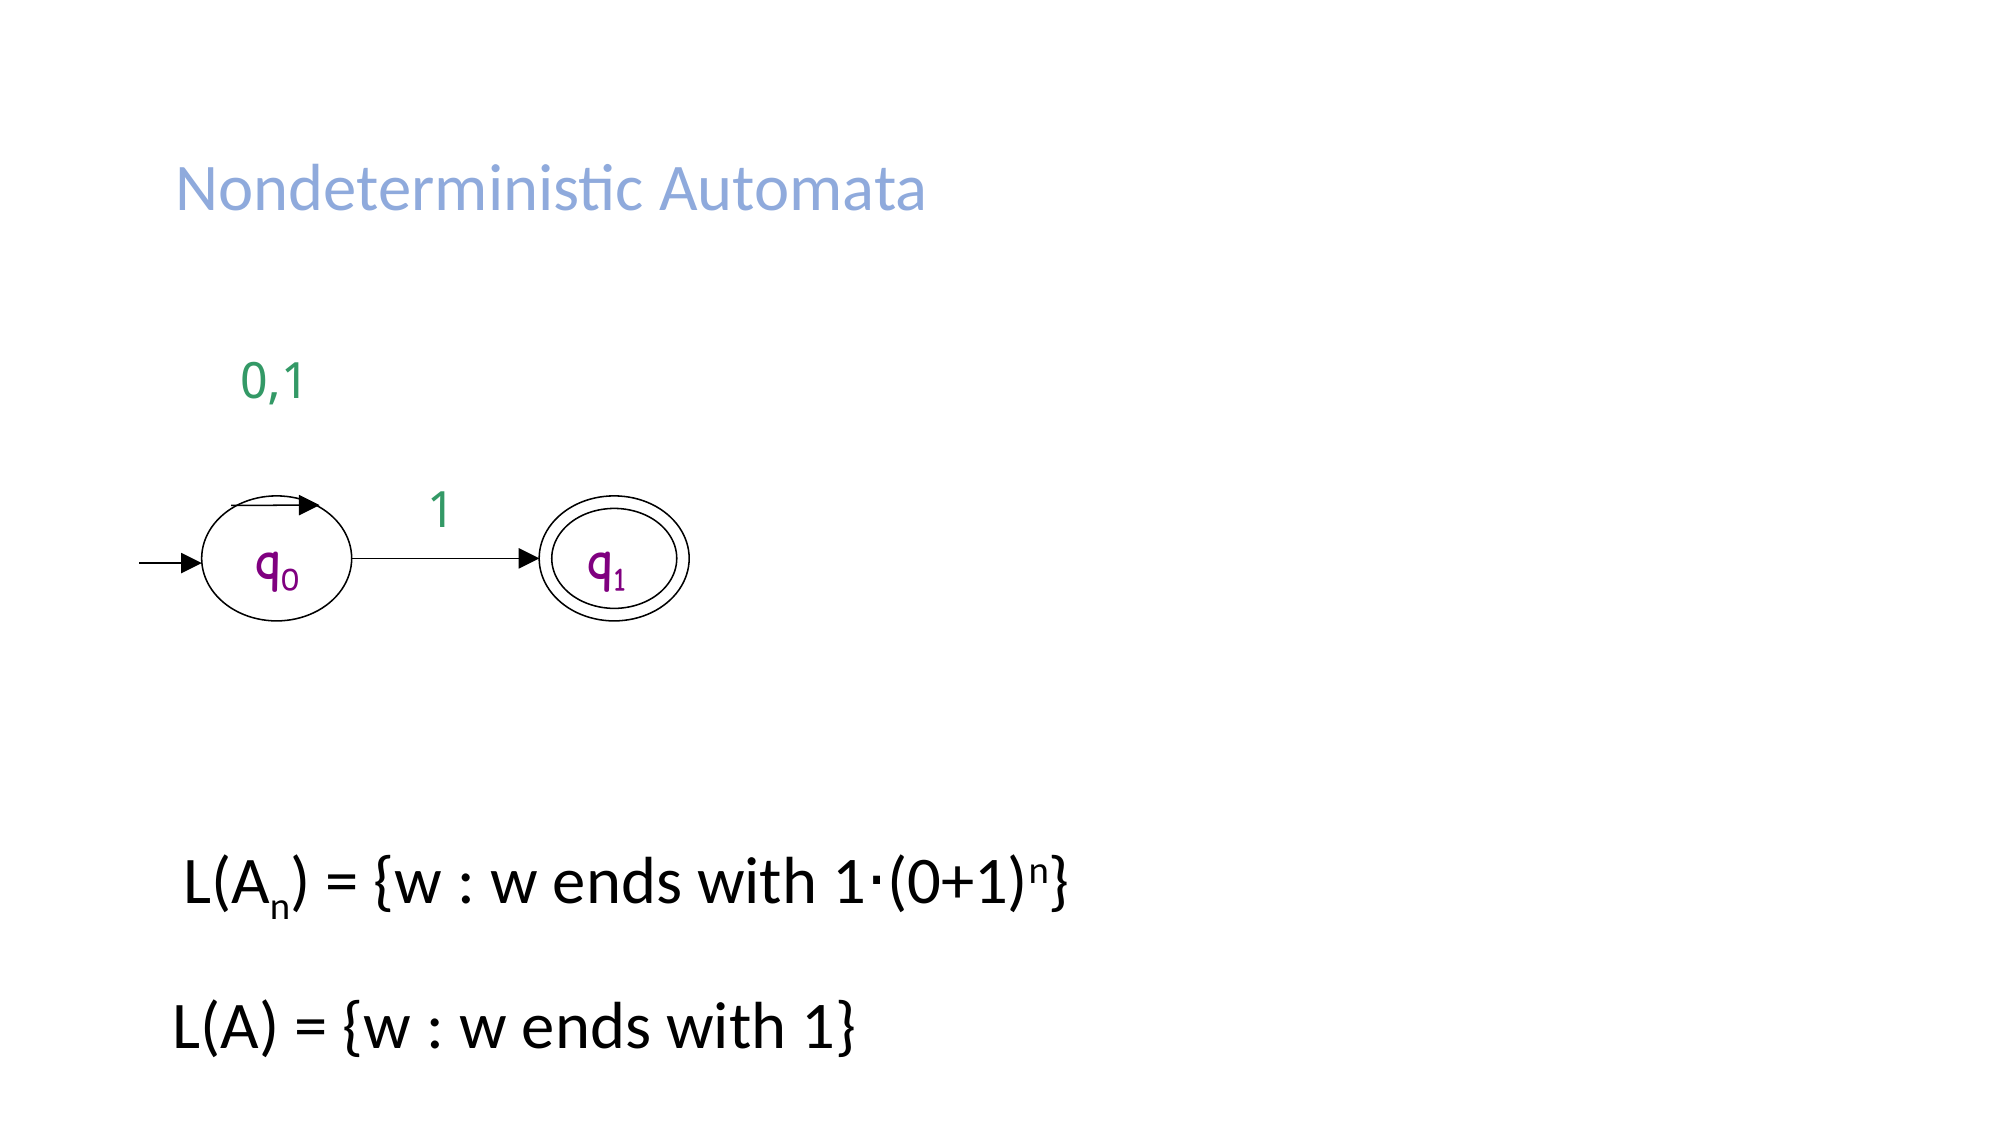

Nondeterministic Automata
0,1
1

q0
q1
L(An) = {w : w ends with 1⋅(0+1)n}
L(A) = {w : w ends with 1}